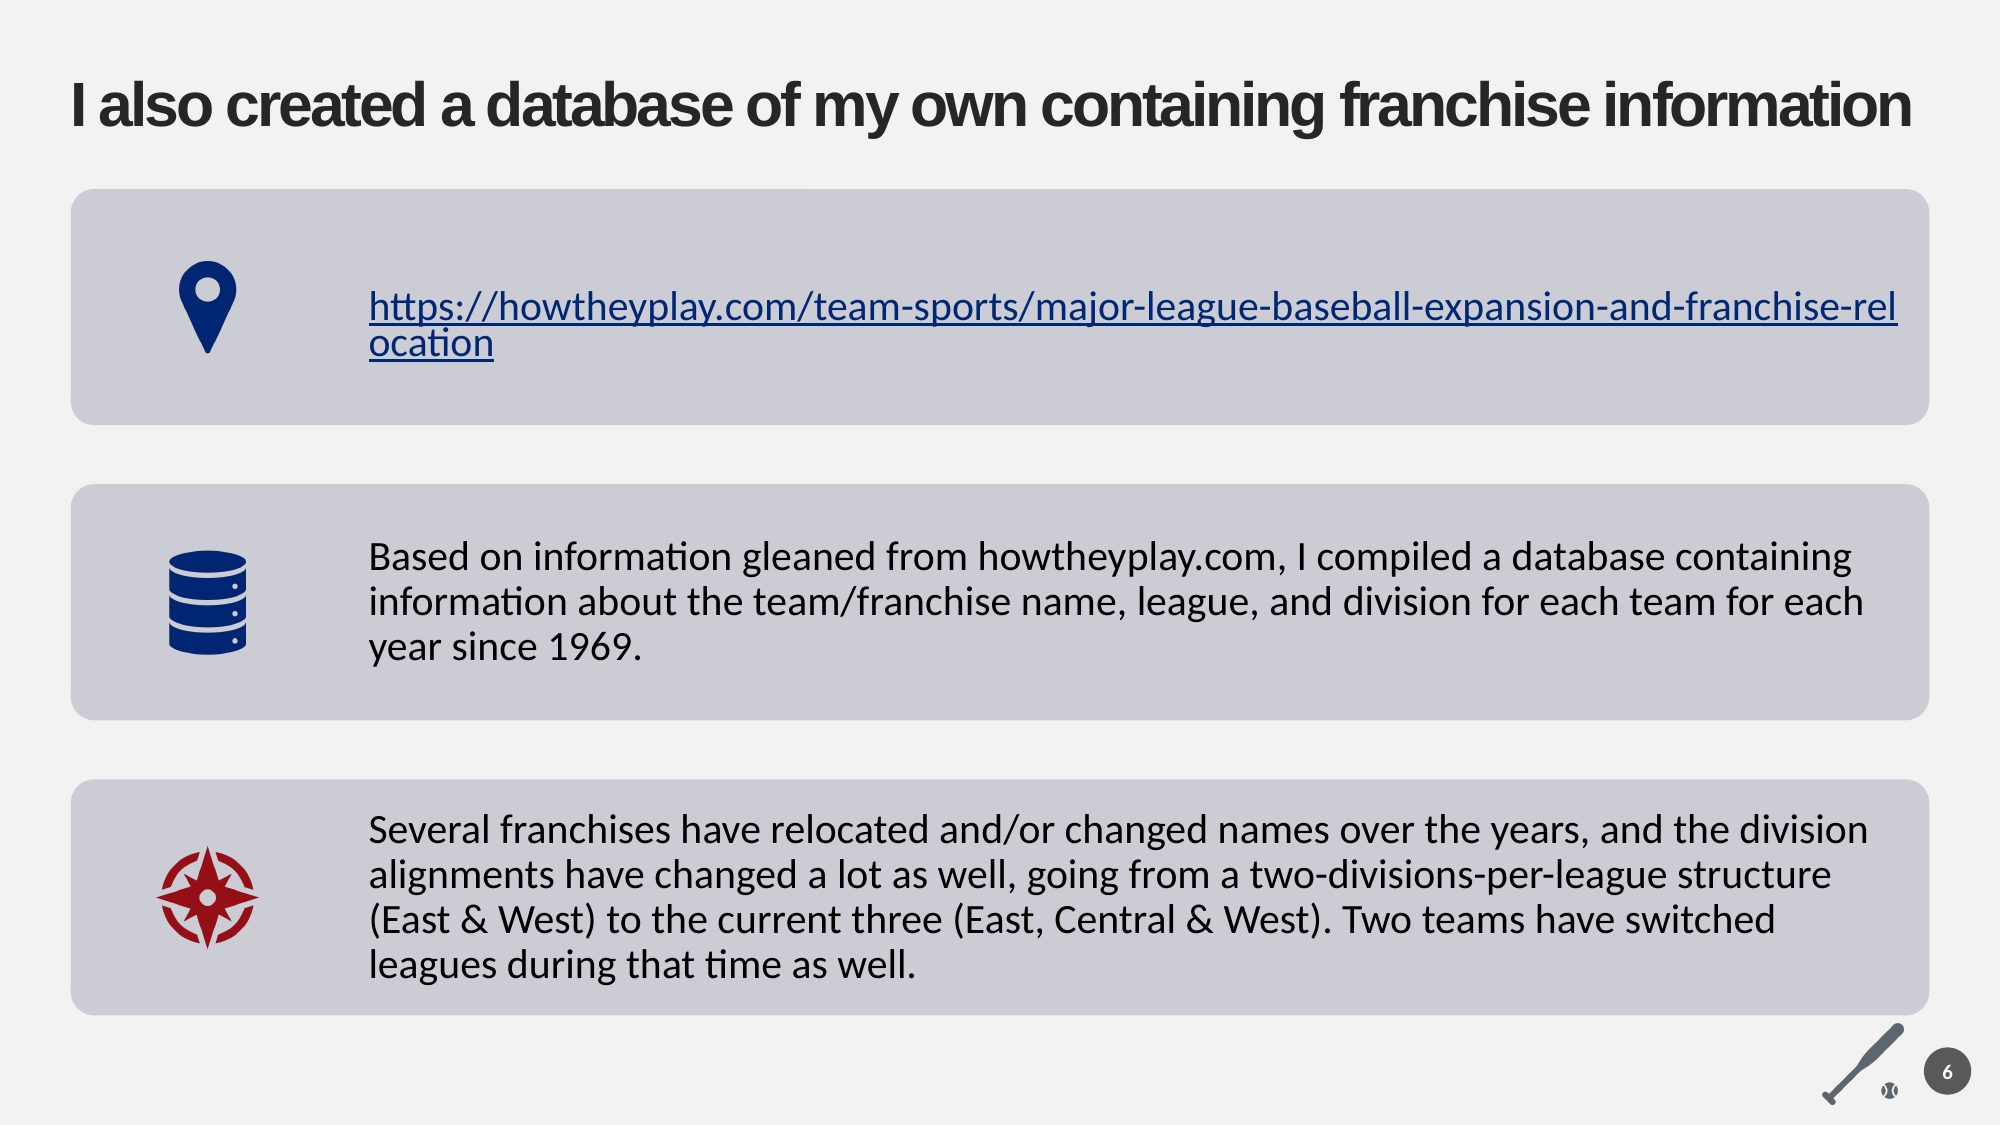

# I also created a database of my own containing franchise information
https://howtheyplay.com/team-sports/major-league-baseball-expansion-and-franchise-relocation
Based on information gleaned from howtheyplay.com, I compiled a database containing information about the team/franchise name, league, and division for each team for each year since 1969.
Several franchises have relocated and/or changed names over the years, and the division alignments have changed a lot as well, going from a two-divisions-per-league structure (East & West) to the current three (East, Central & West). Two teams have switched leagues during that time as well.
6